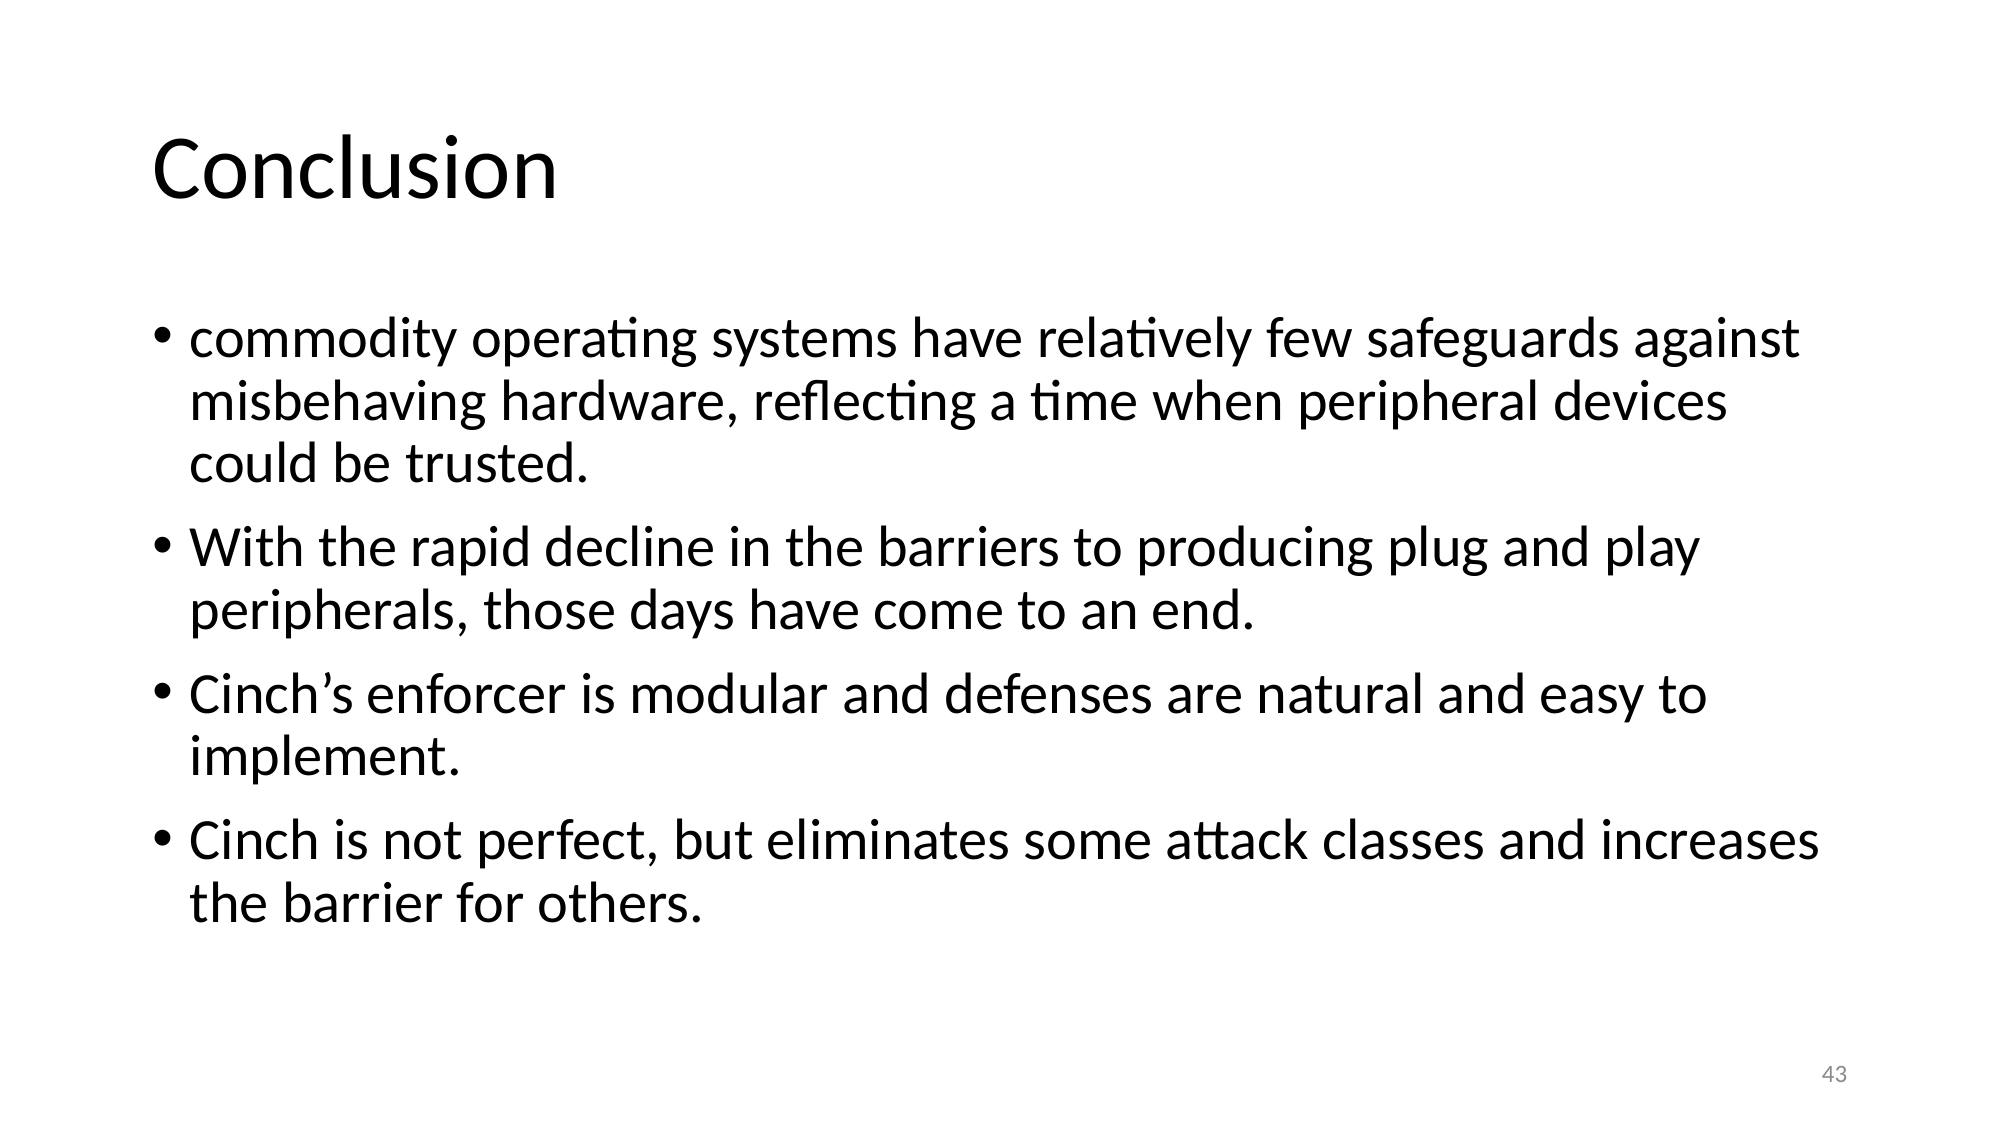

# Conclusion
commodity operating systems have relatively few safeguards against misbehaving hardware, reflecting a time when peripheral devices could be trusted.
With the rapid decline in the barriers to producing plug and play peripherals, those days have come to an end.
Cinch’s enforcer is modular and defenses are natural and easy to implement.
Cinch is not perfect, but eliminates some attack classes and increases the barrier for others.
43